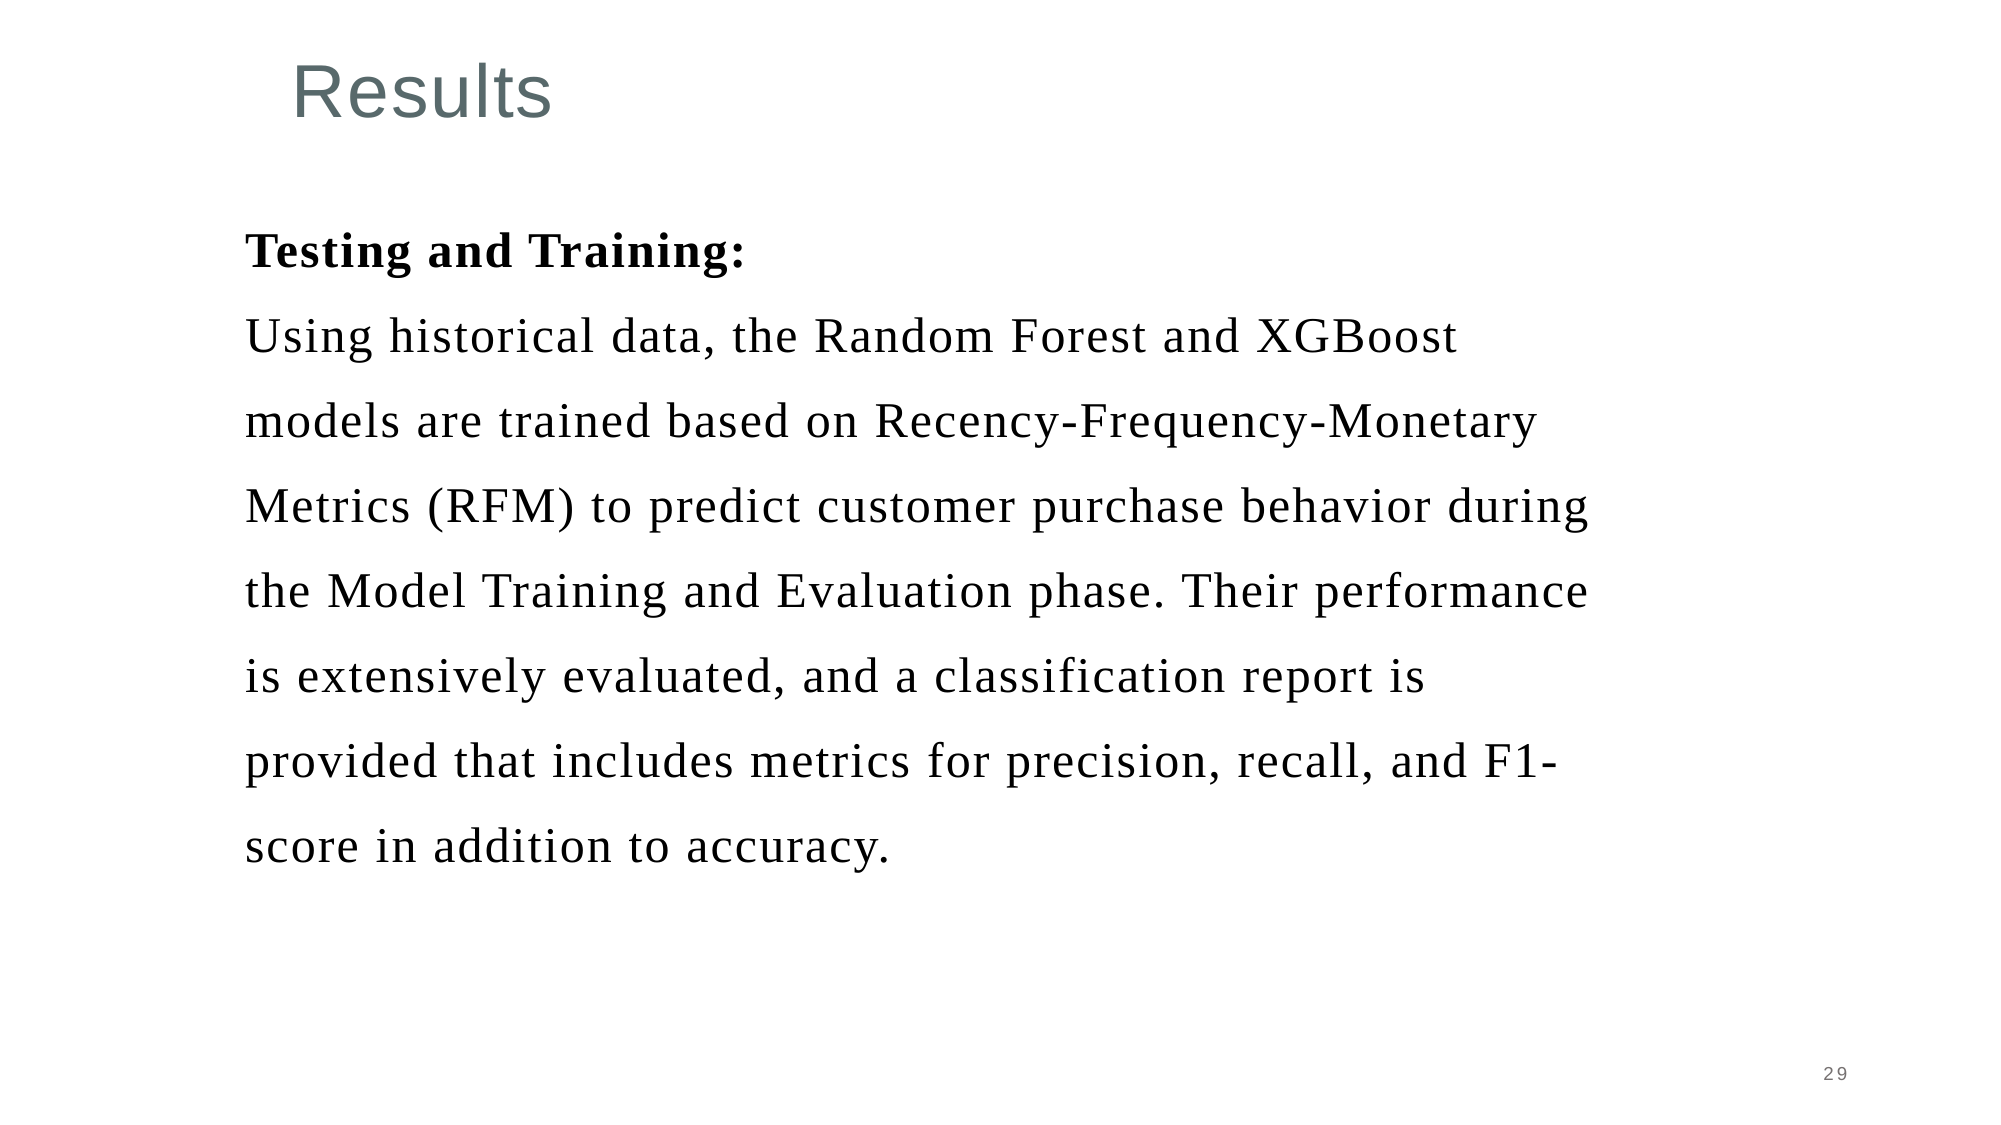

# Results
Testing and Training:
Using historical data, the Random Forest and XGBoost
models are trained based on Recency-Frequency-Monetary
Metrics (RFM) to predict customer purchase behavior during
the Model Training and Evaluation phase. Their performance
is extensively evaluated, and a classification report is
provided that includes metrics for precision, recall, and F1-
score in addition to accuracy.

29